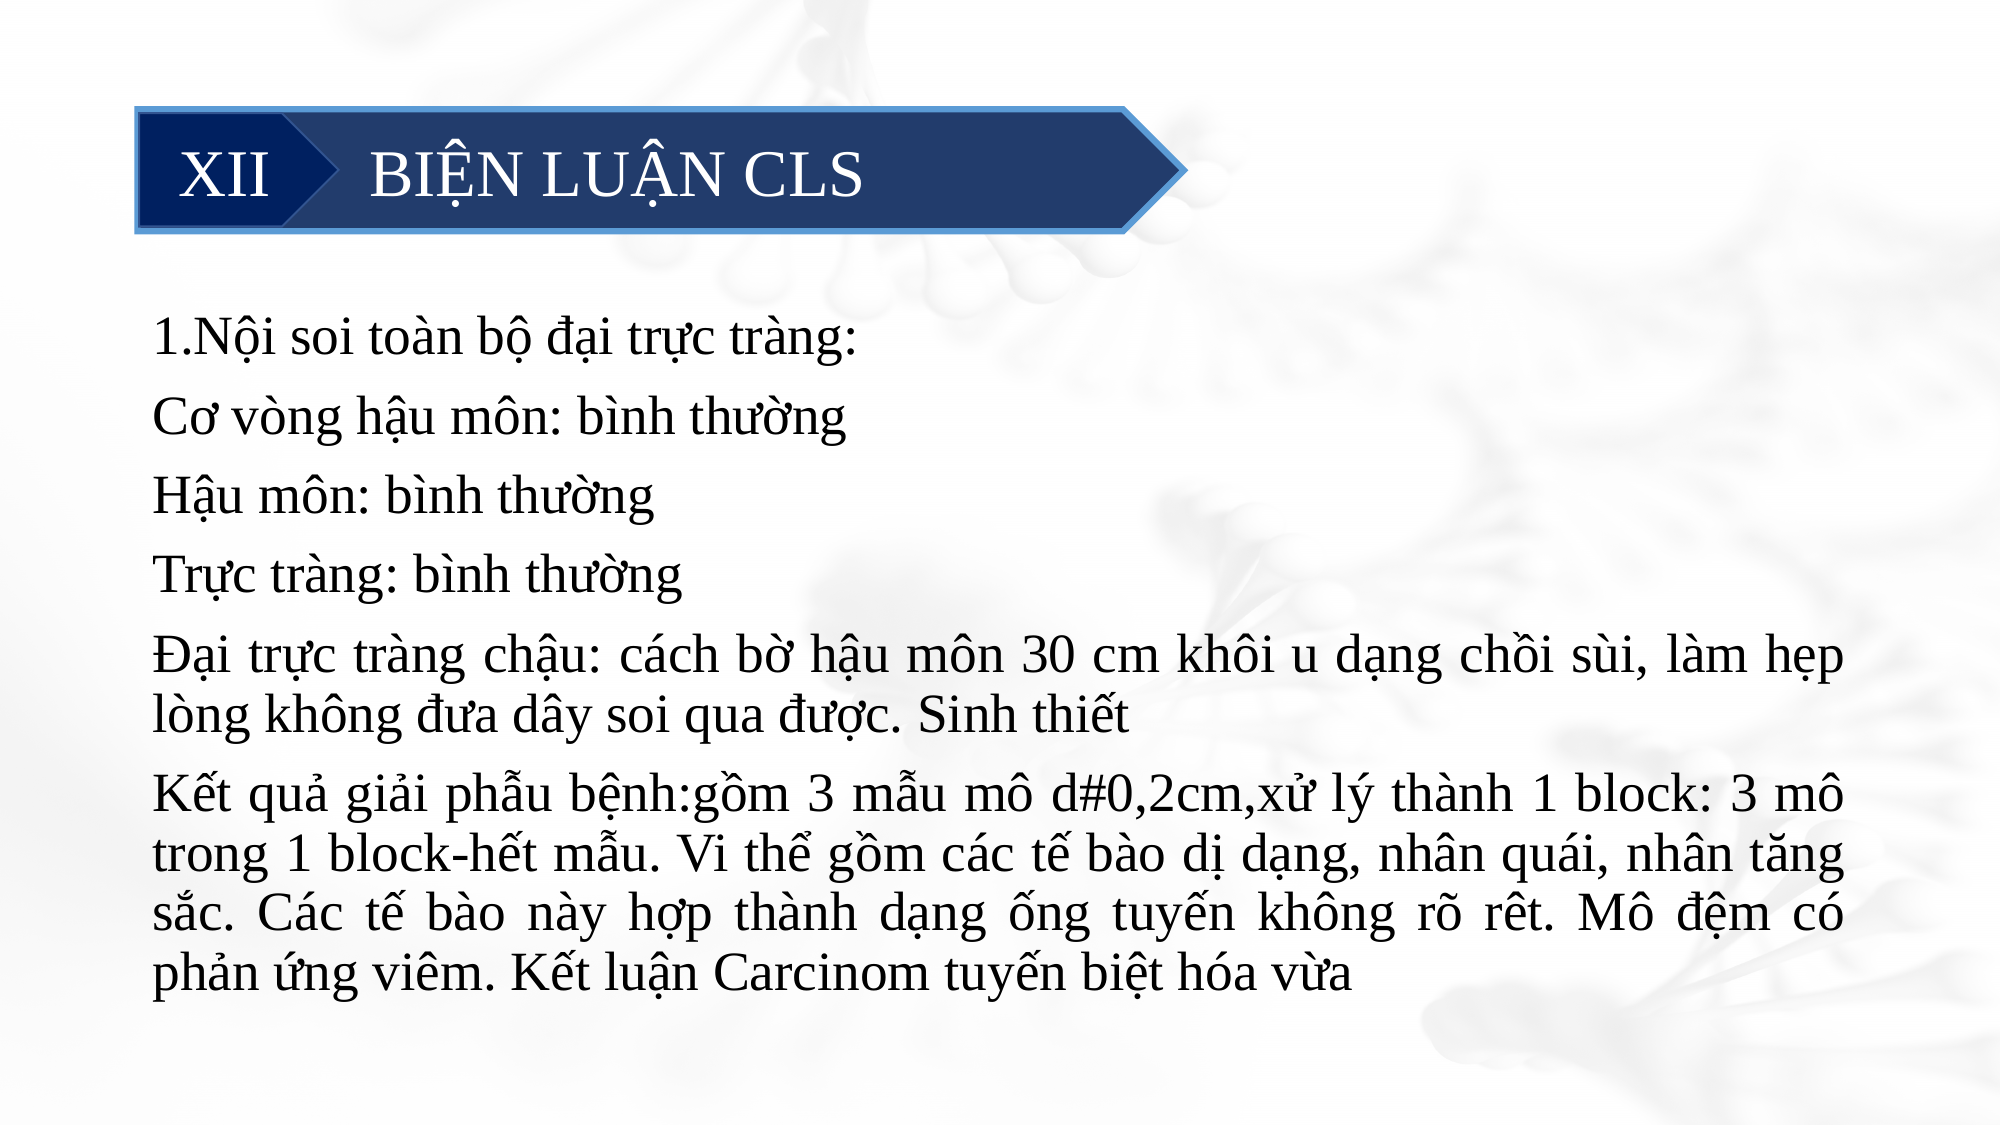

#
	    BIỆN LUẬN CLS
XII
1.Nội soi toàn bộ đại trực tràng:
Cơ vòng hậu môn: bình thường
Hậu môn: bình thường
Trực tràng: bình thường
Đại trực tràng chậu: cách bờ hậu môn 30 cm khôi u dạng chồi sùi, làm hẹp lòng không đưa dây soi qua được. Sinh thiết
Kết quả giải phẫu bệnh:gồm 3 mẫu mô d#0,2cm,xử lý thành 1 block: 3 mô trong 1 block-hết mẫu. Vi thể gồm các tế bào dị dạng, nhân quái, nhân tăng sắc. Các tế bào này hợp thành dạng ống tuyến không rõ rêt. Mô đệm có phản ứng viêm. Kết luận Carcinom tuyến biệt hóa vừa